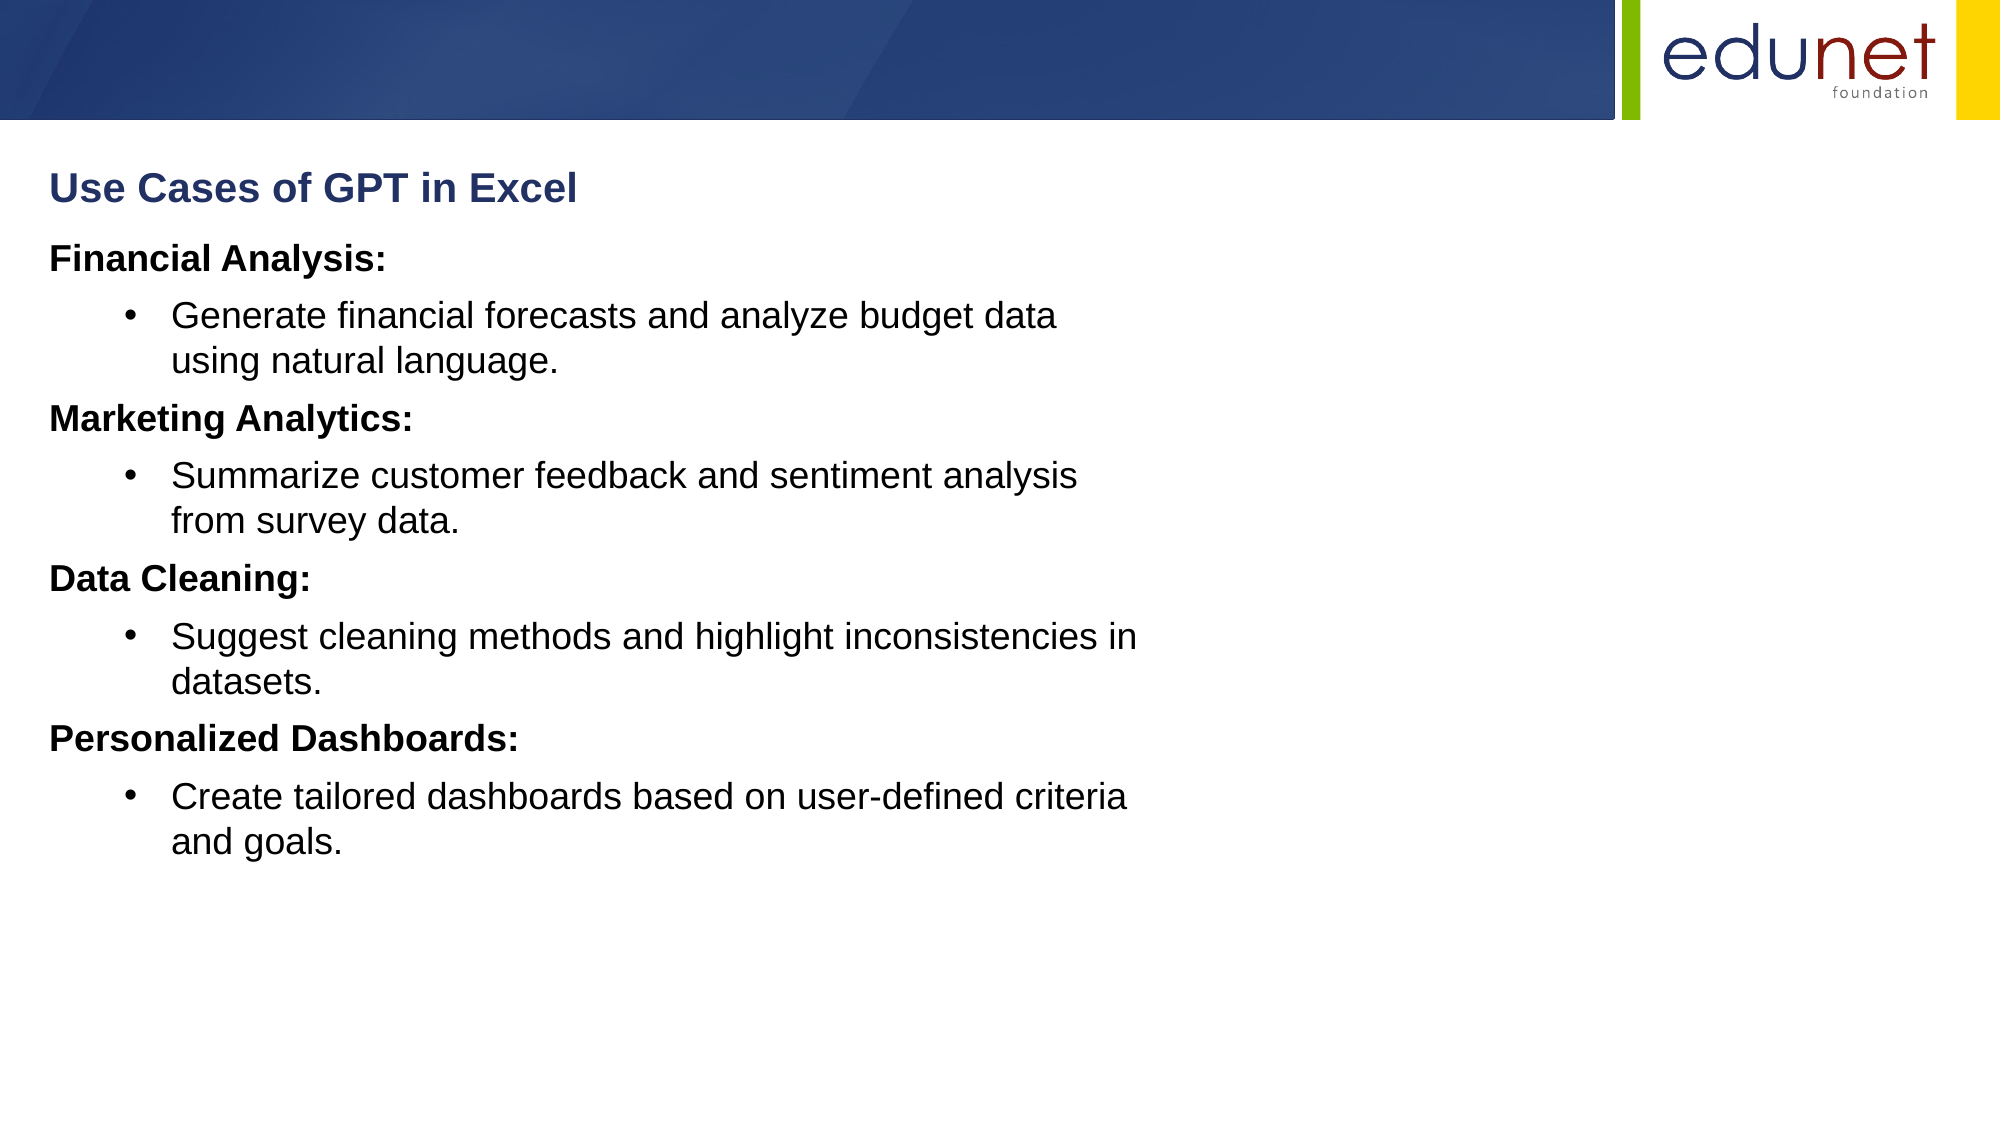

Use Cases of GPT in Excel
Financial Analysis:
Generate financial forecasts and analyze budget data using natural language.
Marketing Analytics:
Summarize customer feedback and sentiment analysis from survey data.
Data Cleaning:
Suggest cleaning methods and highlight inconsistencies in datasets.
Personalized Dashboards:
Create tailored dashboards based on user-defined criteria and goals.